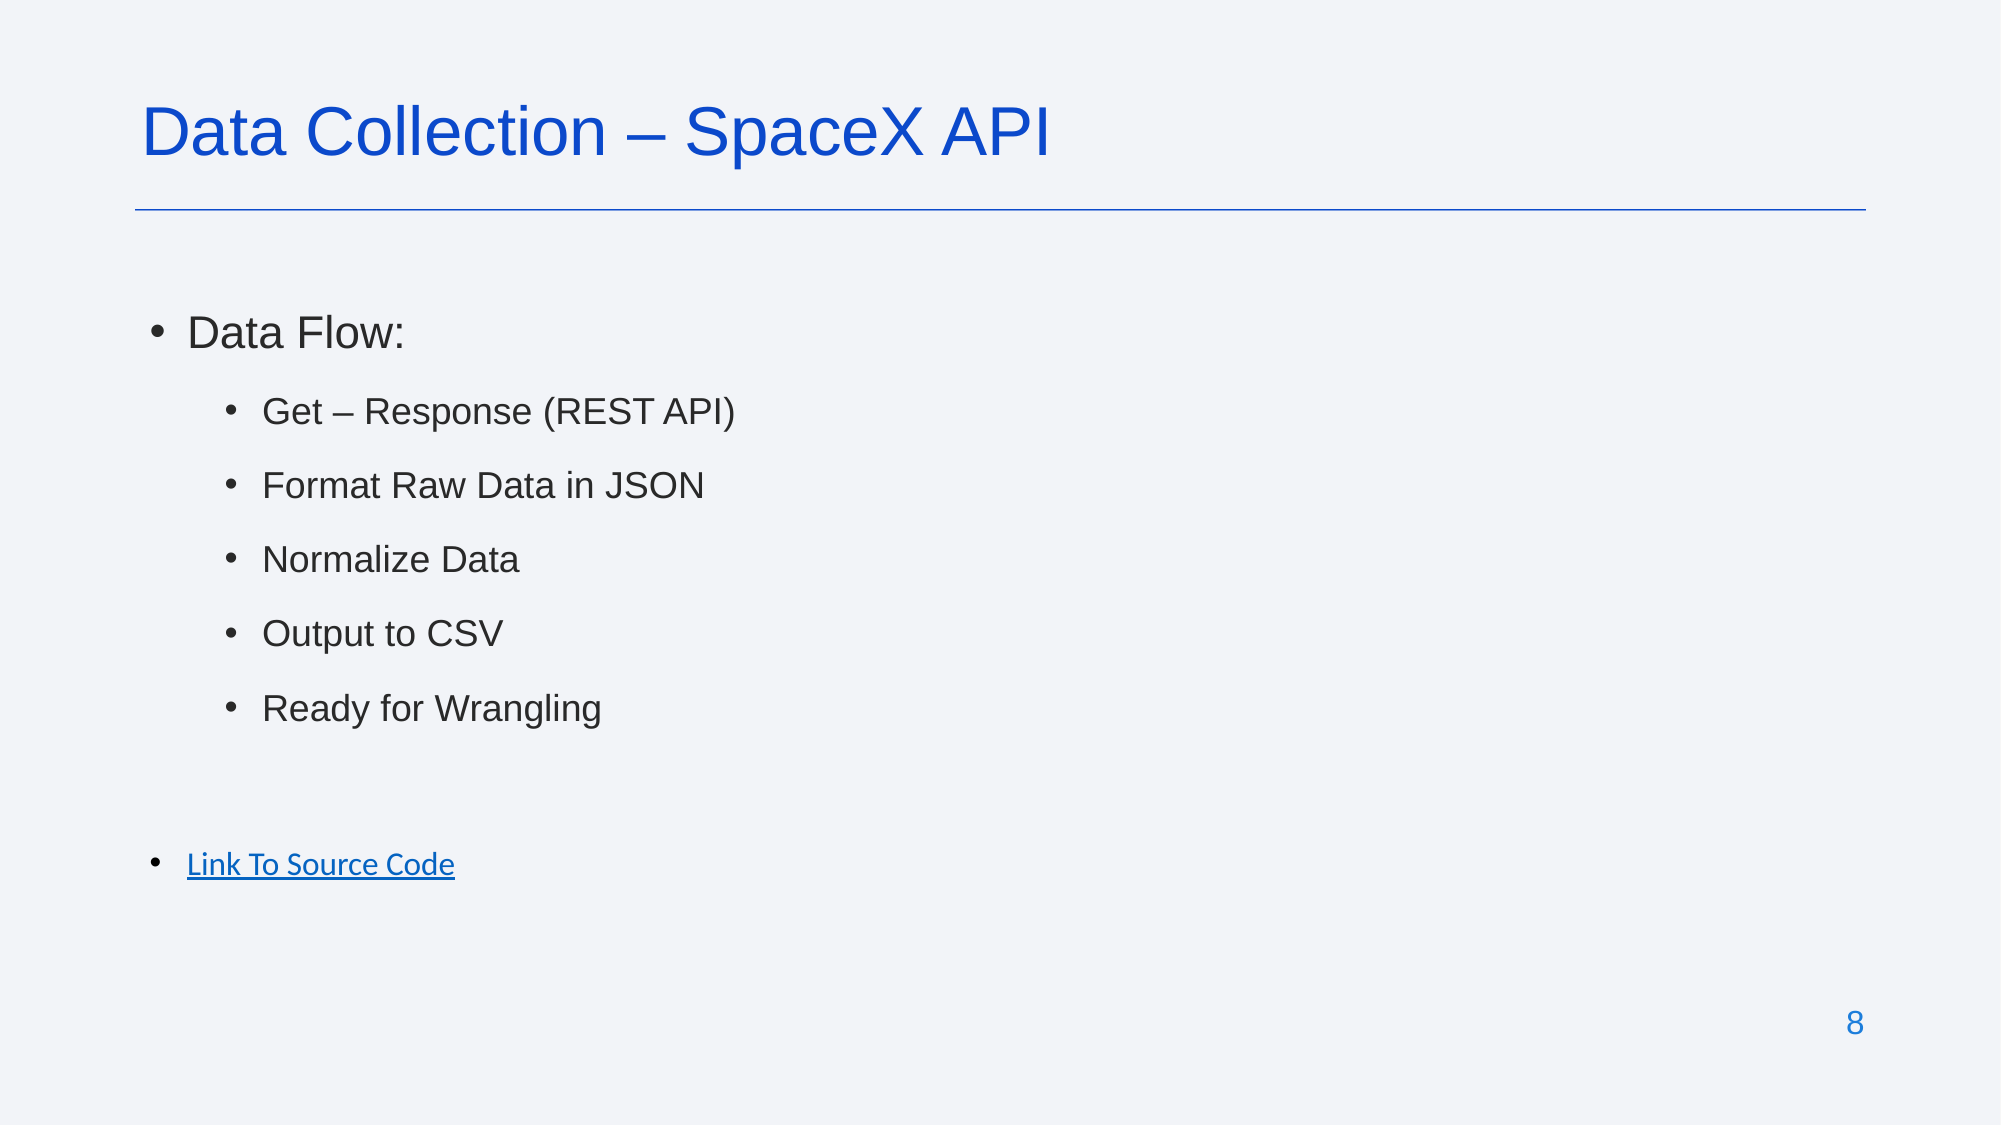

Data Collection – SpaceX API
Data Flow:
Get – Response (REST API)
Format Raw Data in JSON
Normalize Data
Output to CSV
Ready for Wrangling

Link To Source Code
8